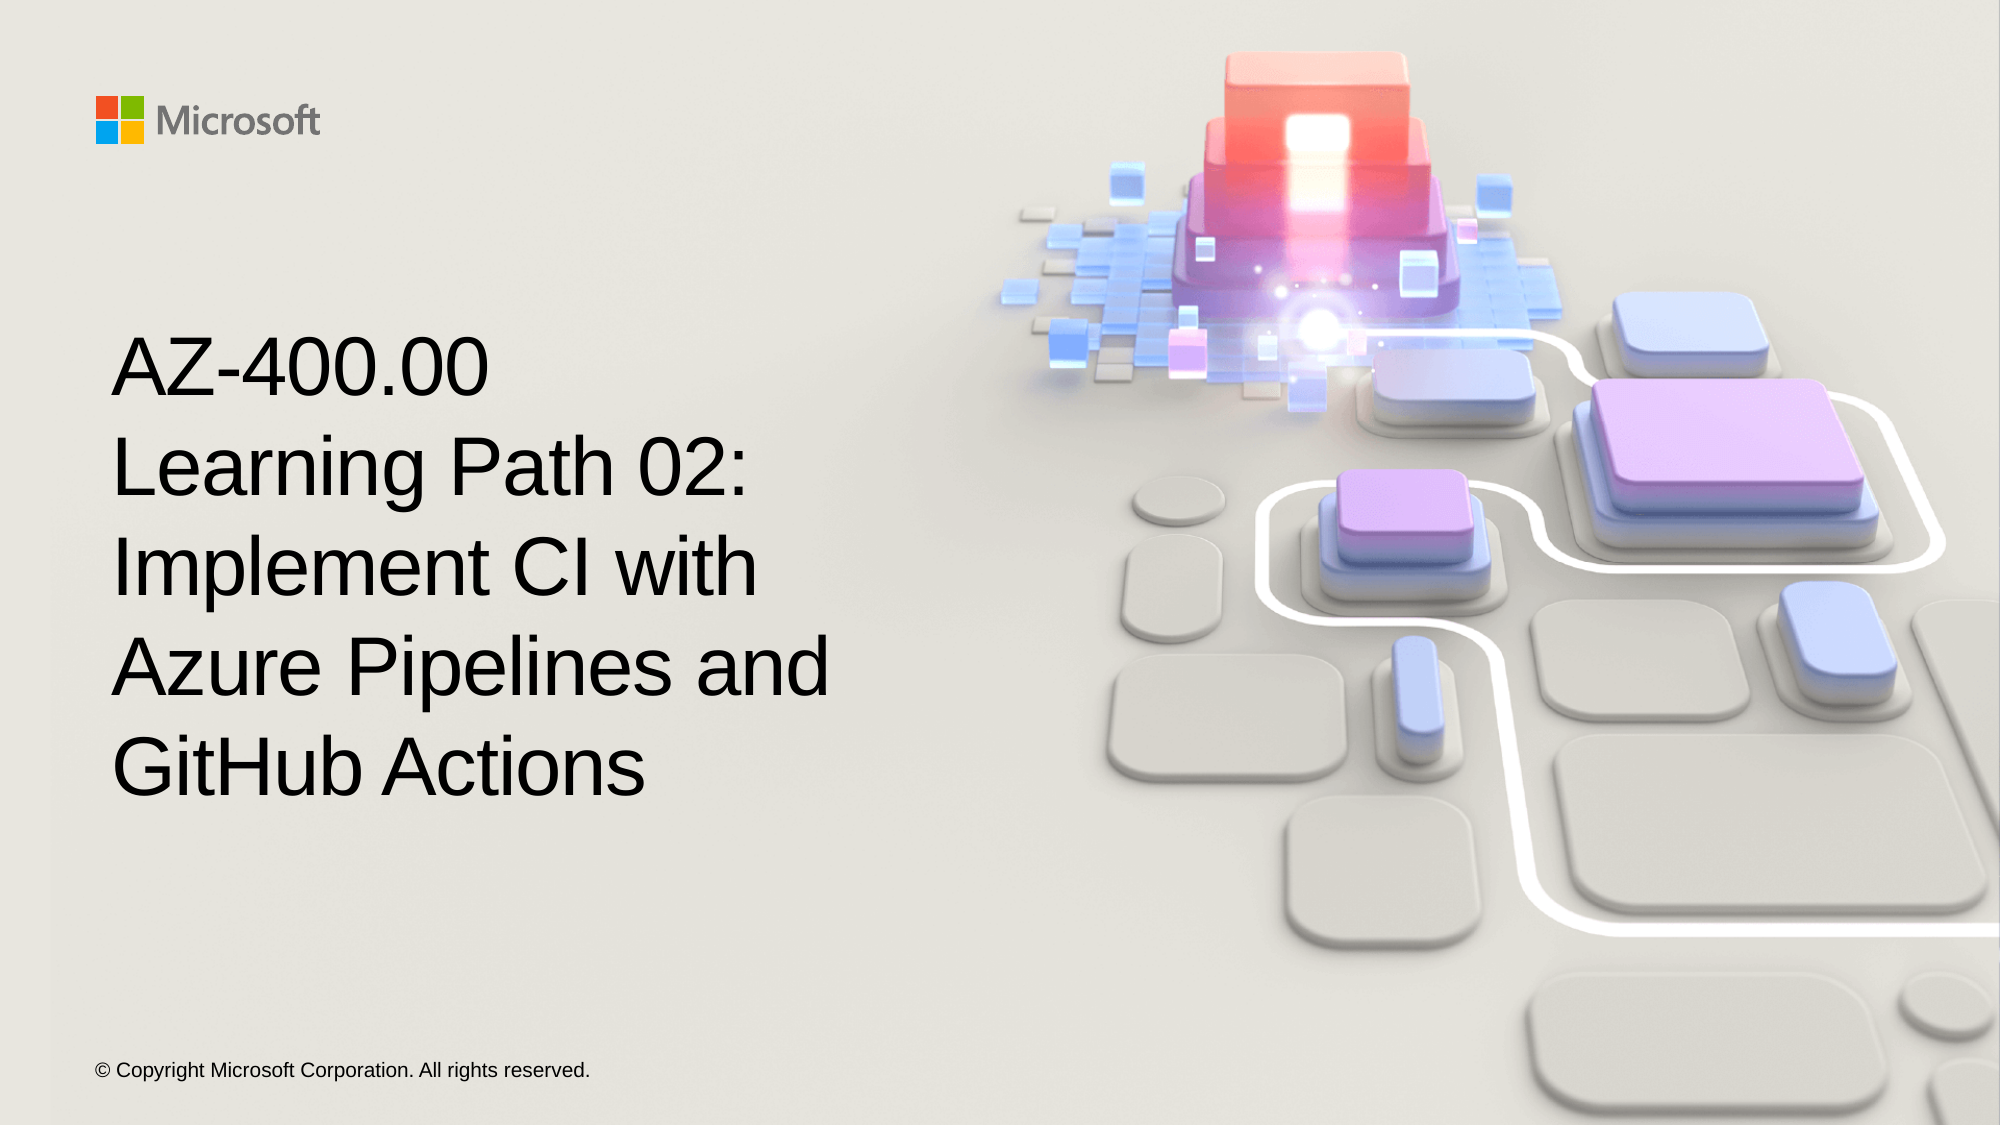

# AZ-400.00 Learning Path 02: Implement CI with Azure Pipelines and GitHub Actions